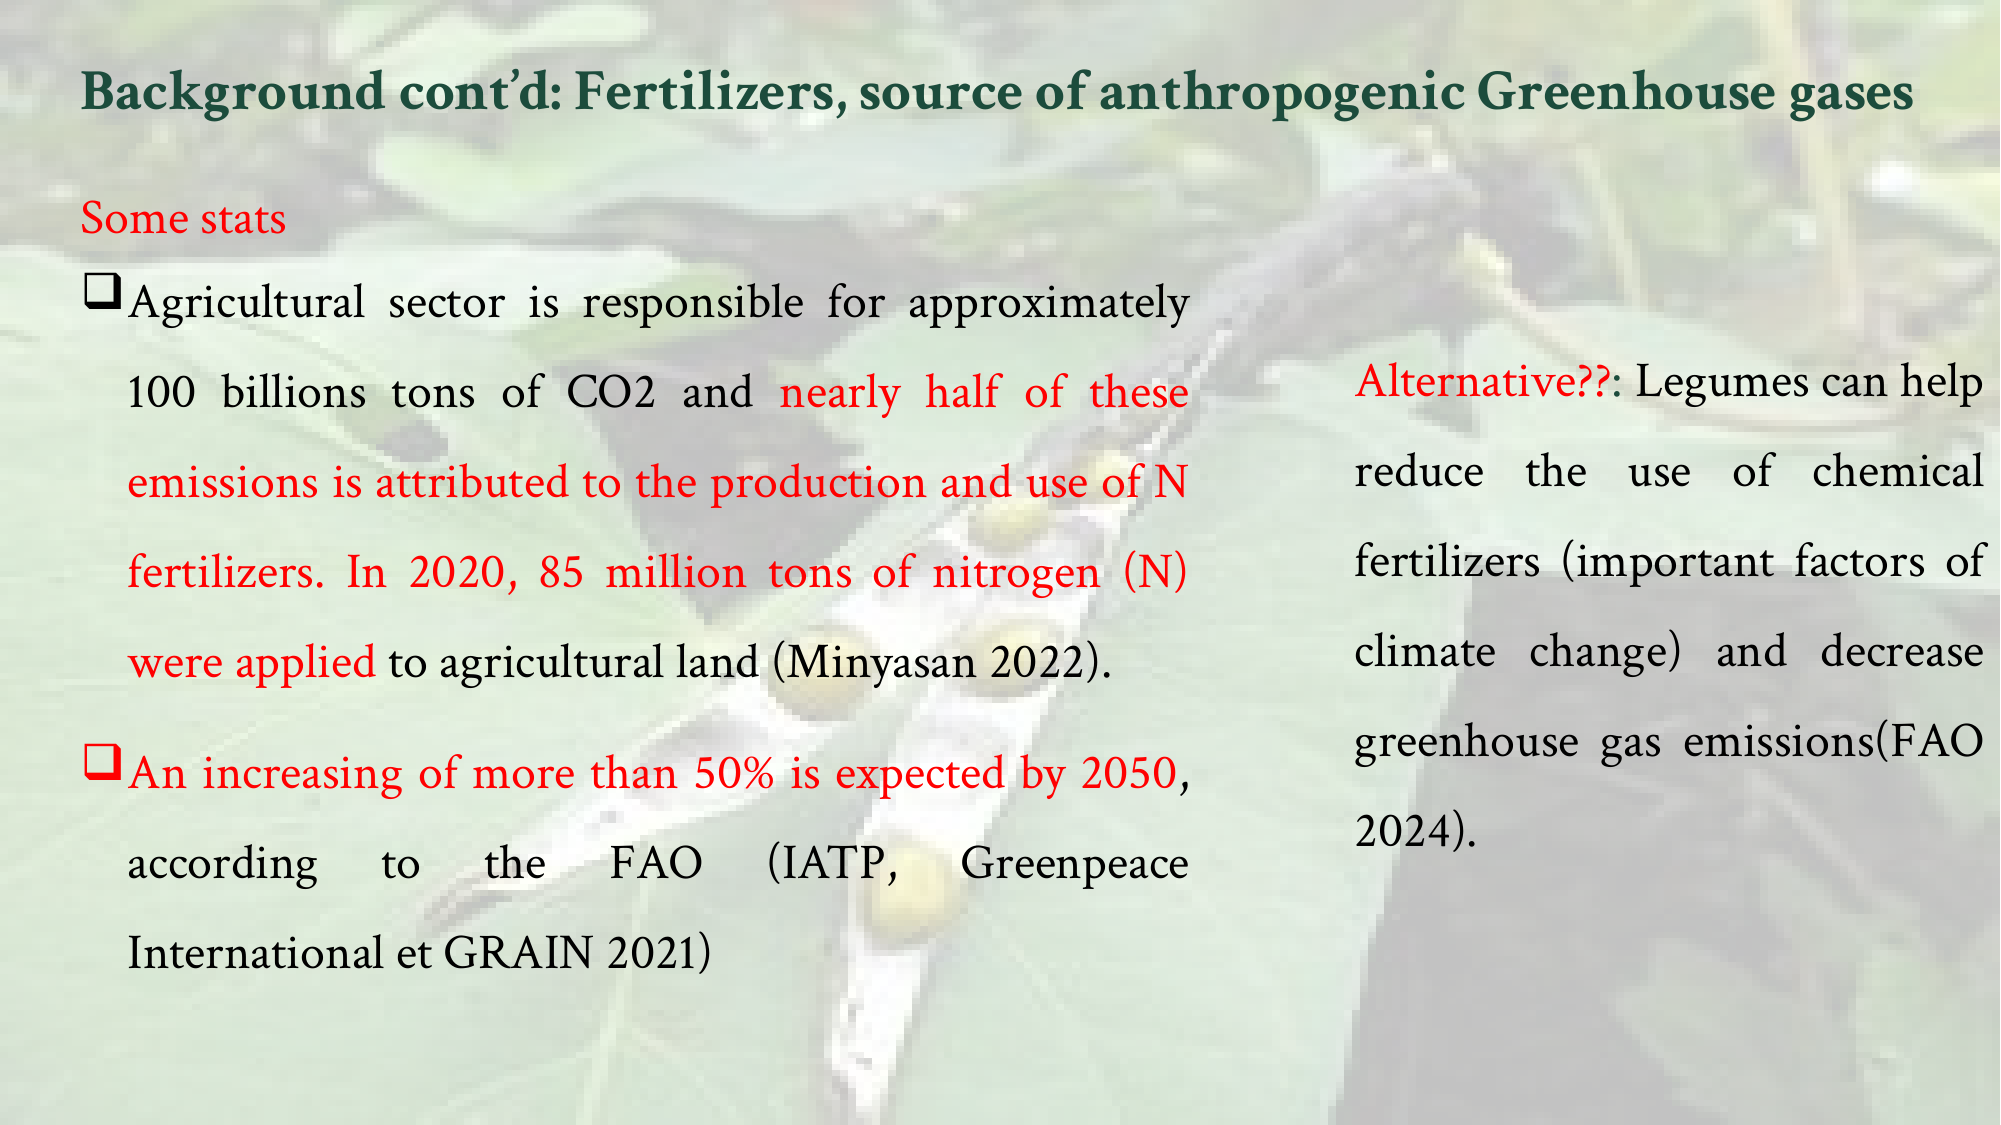

Background cont’d: Fertilizers, source of anthropogenic Greenhouse gases
Some stats

Agricultural sector is responsible for approximately 100 billions tons of CO2 and nearly half of these emissions is attributed to the production and use of N fertilizers. In 2020, 85 million tons of nitrogen (N) were applied to agricultural land (Minyasan 2022).
An increasing of more than 50% is expected by 2050, according to the FAO (IATP, Greenpeace International et GRAIN 2021)

Alternative??: Legumes can help reduce the use of chemical fertilizers (important factors of climate change) and decrease greenhouse gas emissions(FAO 2024).